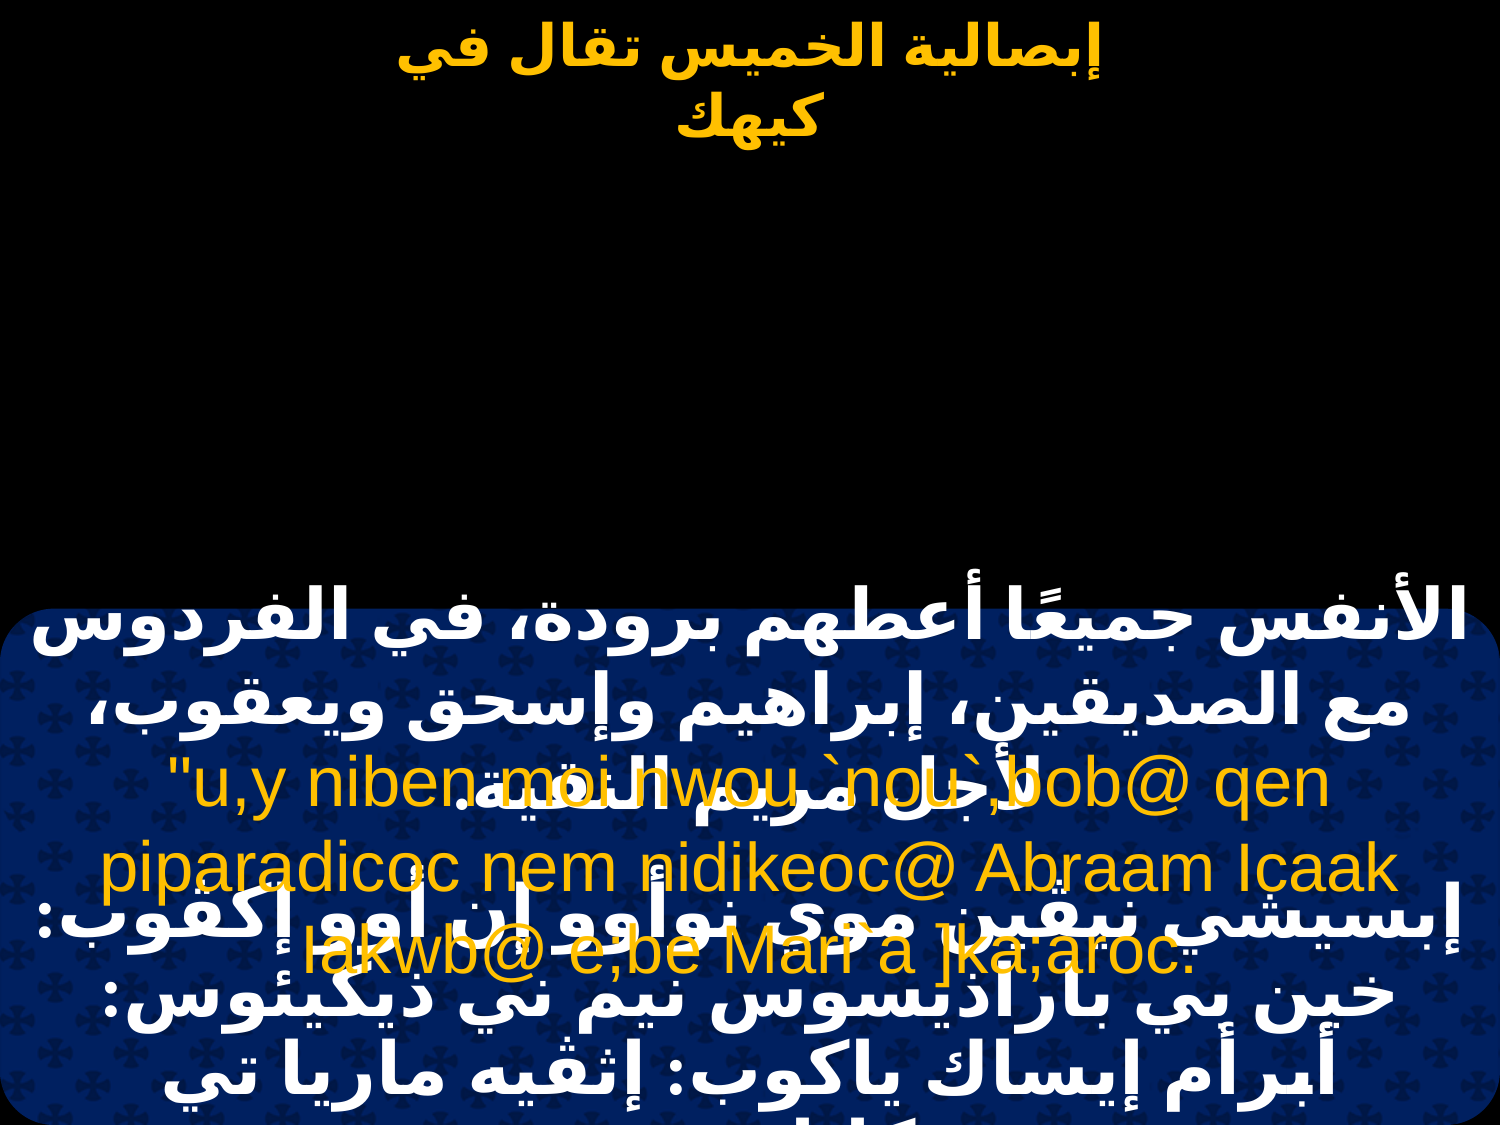

#
الأنفس جميعًا أعطهم برودة، في الفردوس مع الصديقين، إبراهيم وإسحق ويعقوب، لأجل مريم النقية.
"u,y niben moi nwou `nou`,bob@ qen piparadicoc nem nidikeoc@ Abraam Icaak Iakwb@ e;be Mari`a ]ka;aroc.
إبسيشي نيڤين موي نوأوو إن أوو إكڤوب: خين بي باراذيسوس نيم ني ذيكيئوس: أبرأم إيساك ياكوب: إثڤيه ماريا تي كاثاروس.